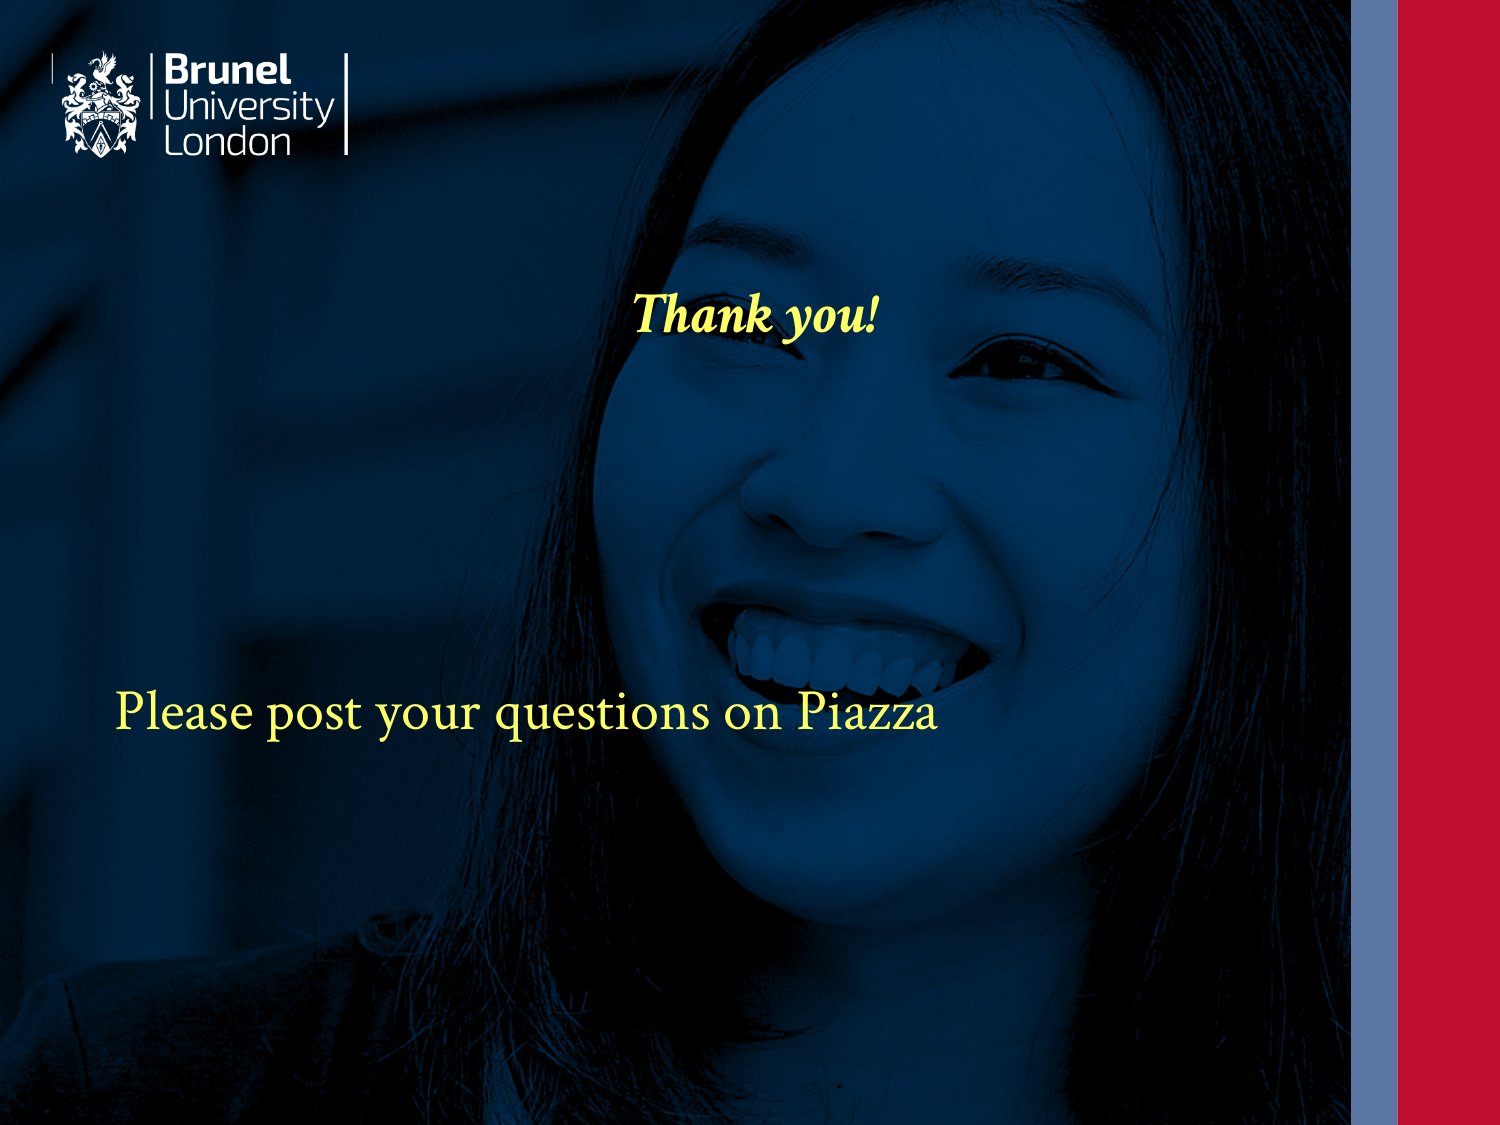

Thank you!

Please post your questions on Piazza